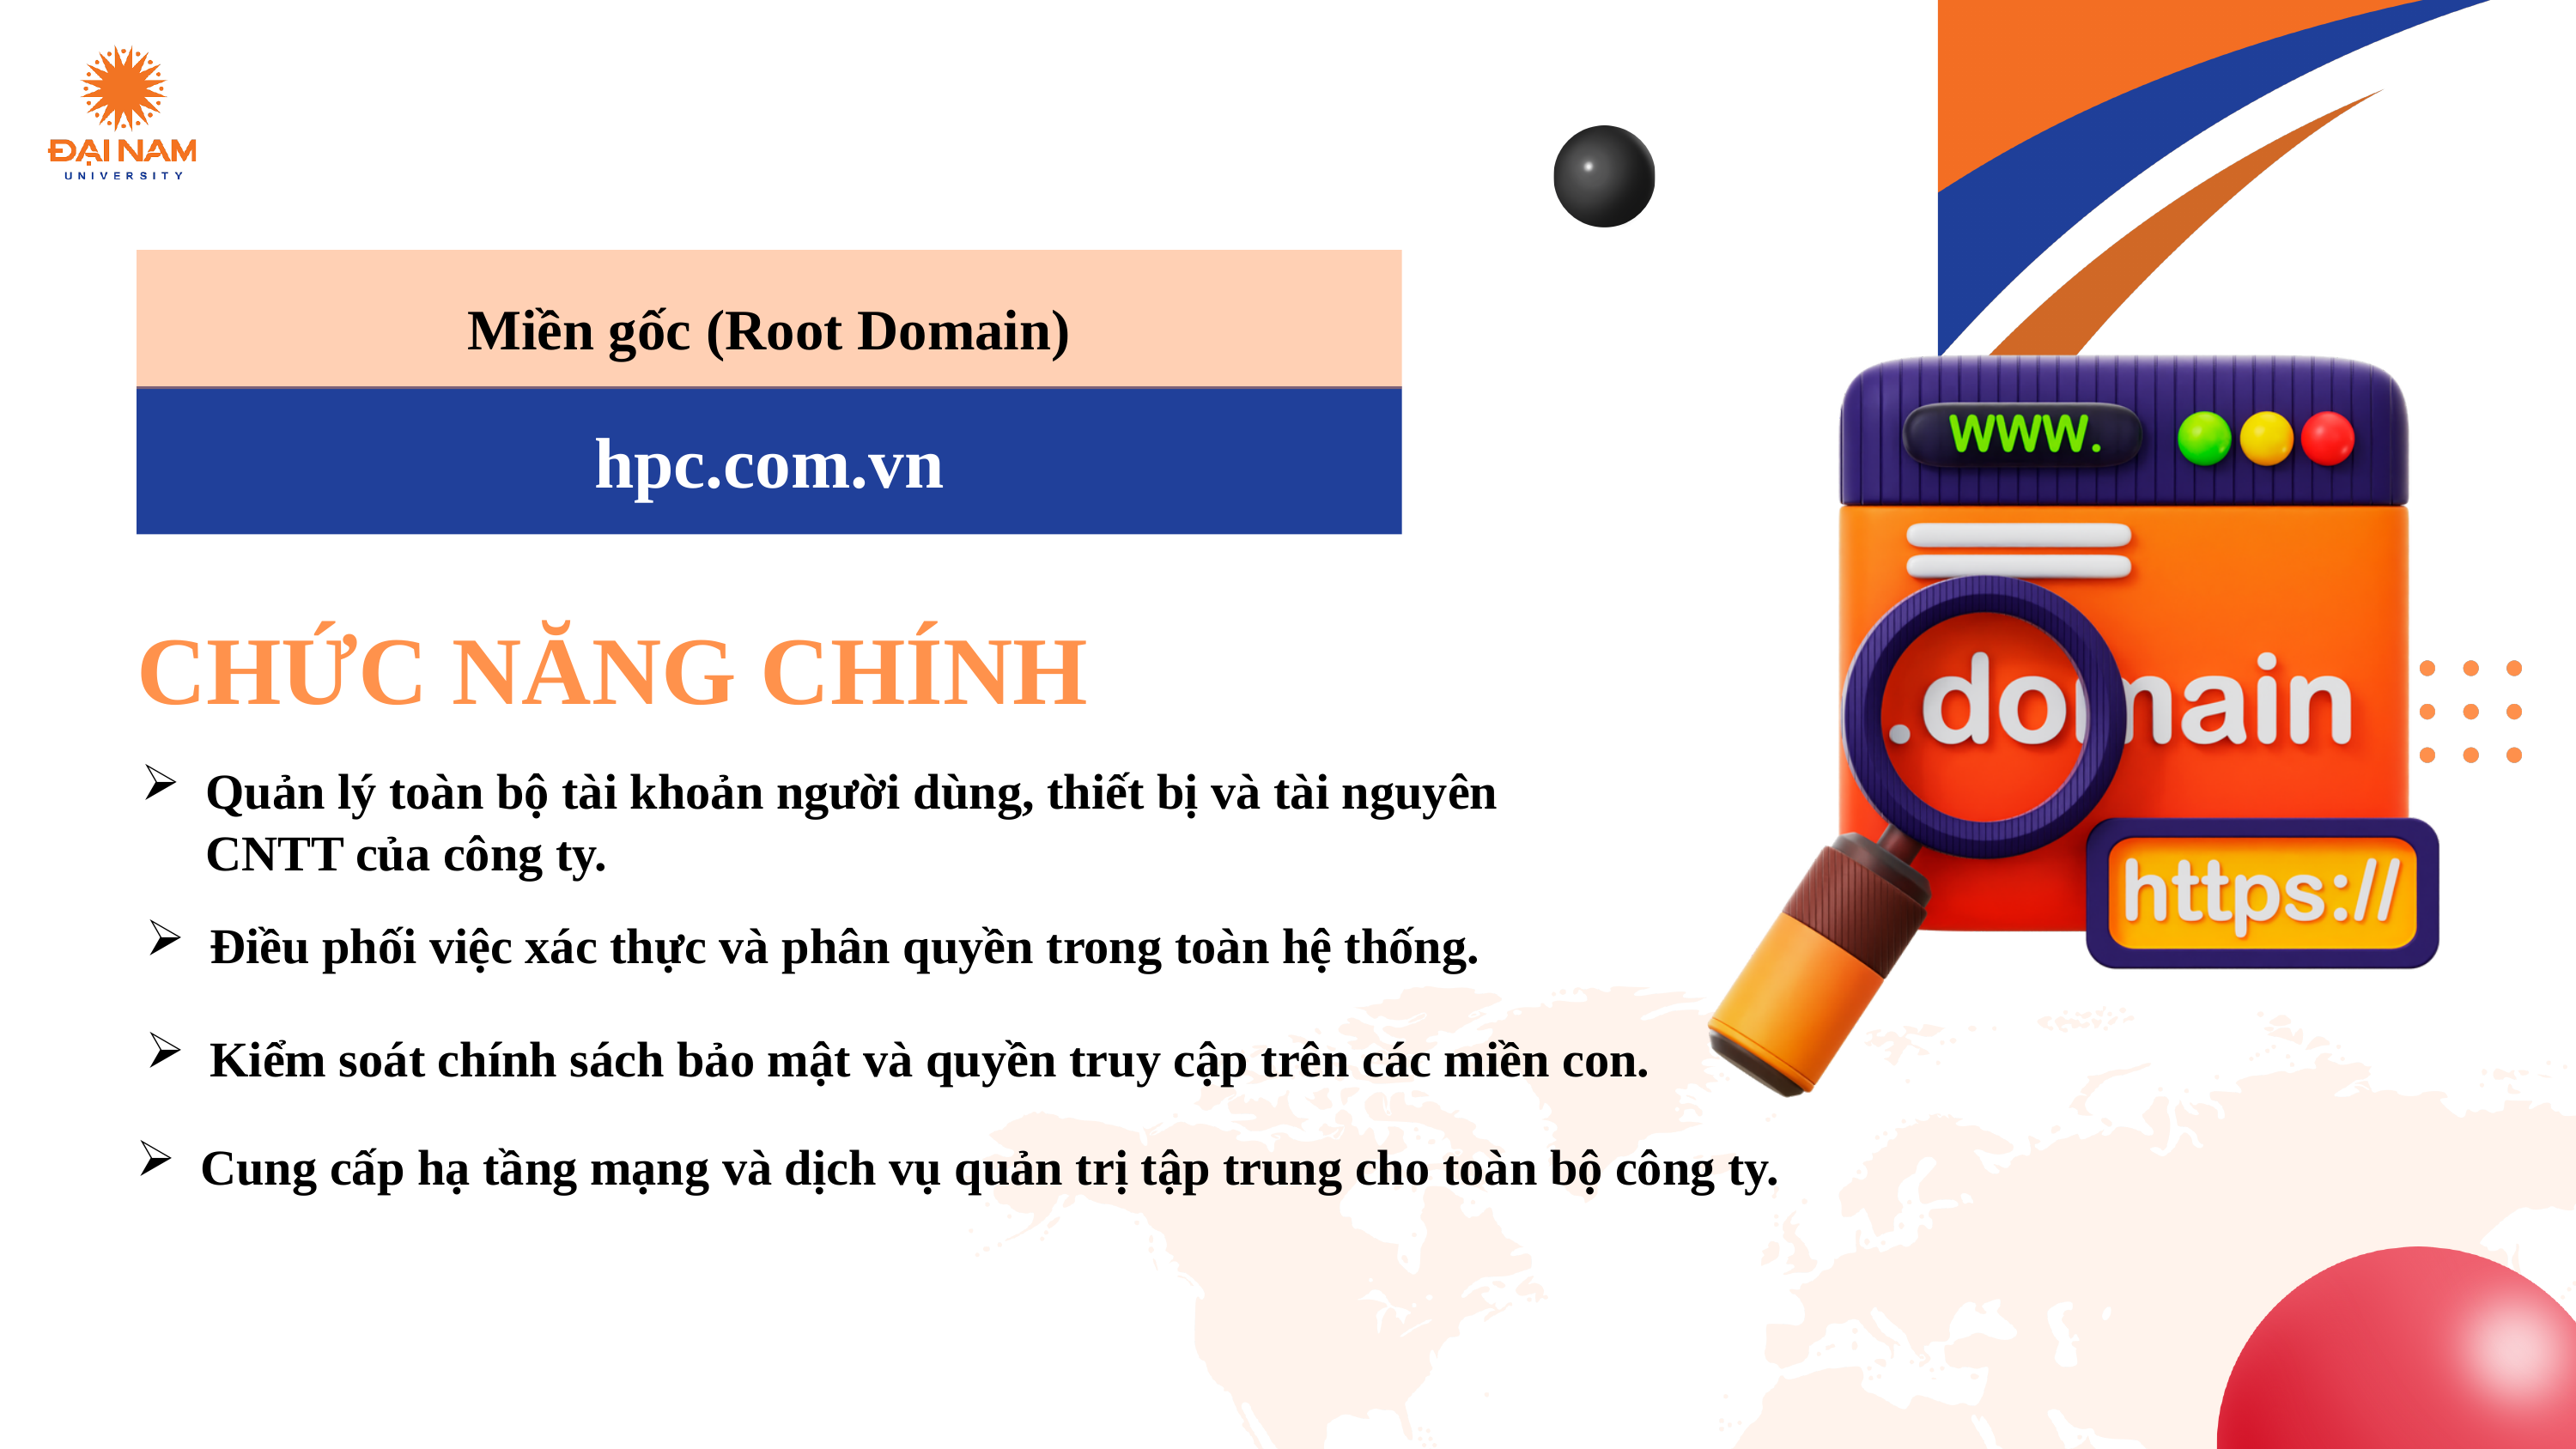

Miền gốc (Root Domain)

hpc.com.vn
CHỨC NĂNG CHÍNH

Quản lý toàn bộ tài khoản người dùng, thiết bị và tài nguyên CNTT của công ty.
Điều phối việc xác thực và phân quyền trong toàn hệ thống.

Kiểm soát chính sách bảo mật và quyền truy cập trên các miền con.
Cung cấp hạ tầng mạng và dịch vụ quản trị tập trung cho toàn bộ công ty.